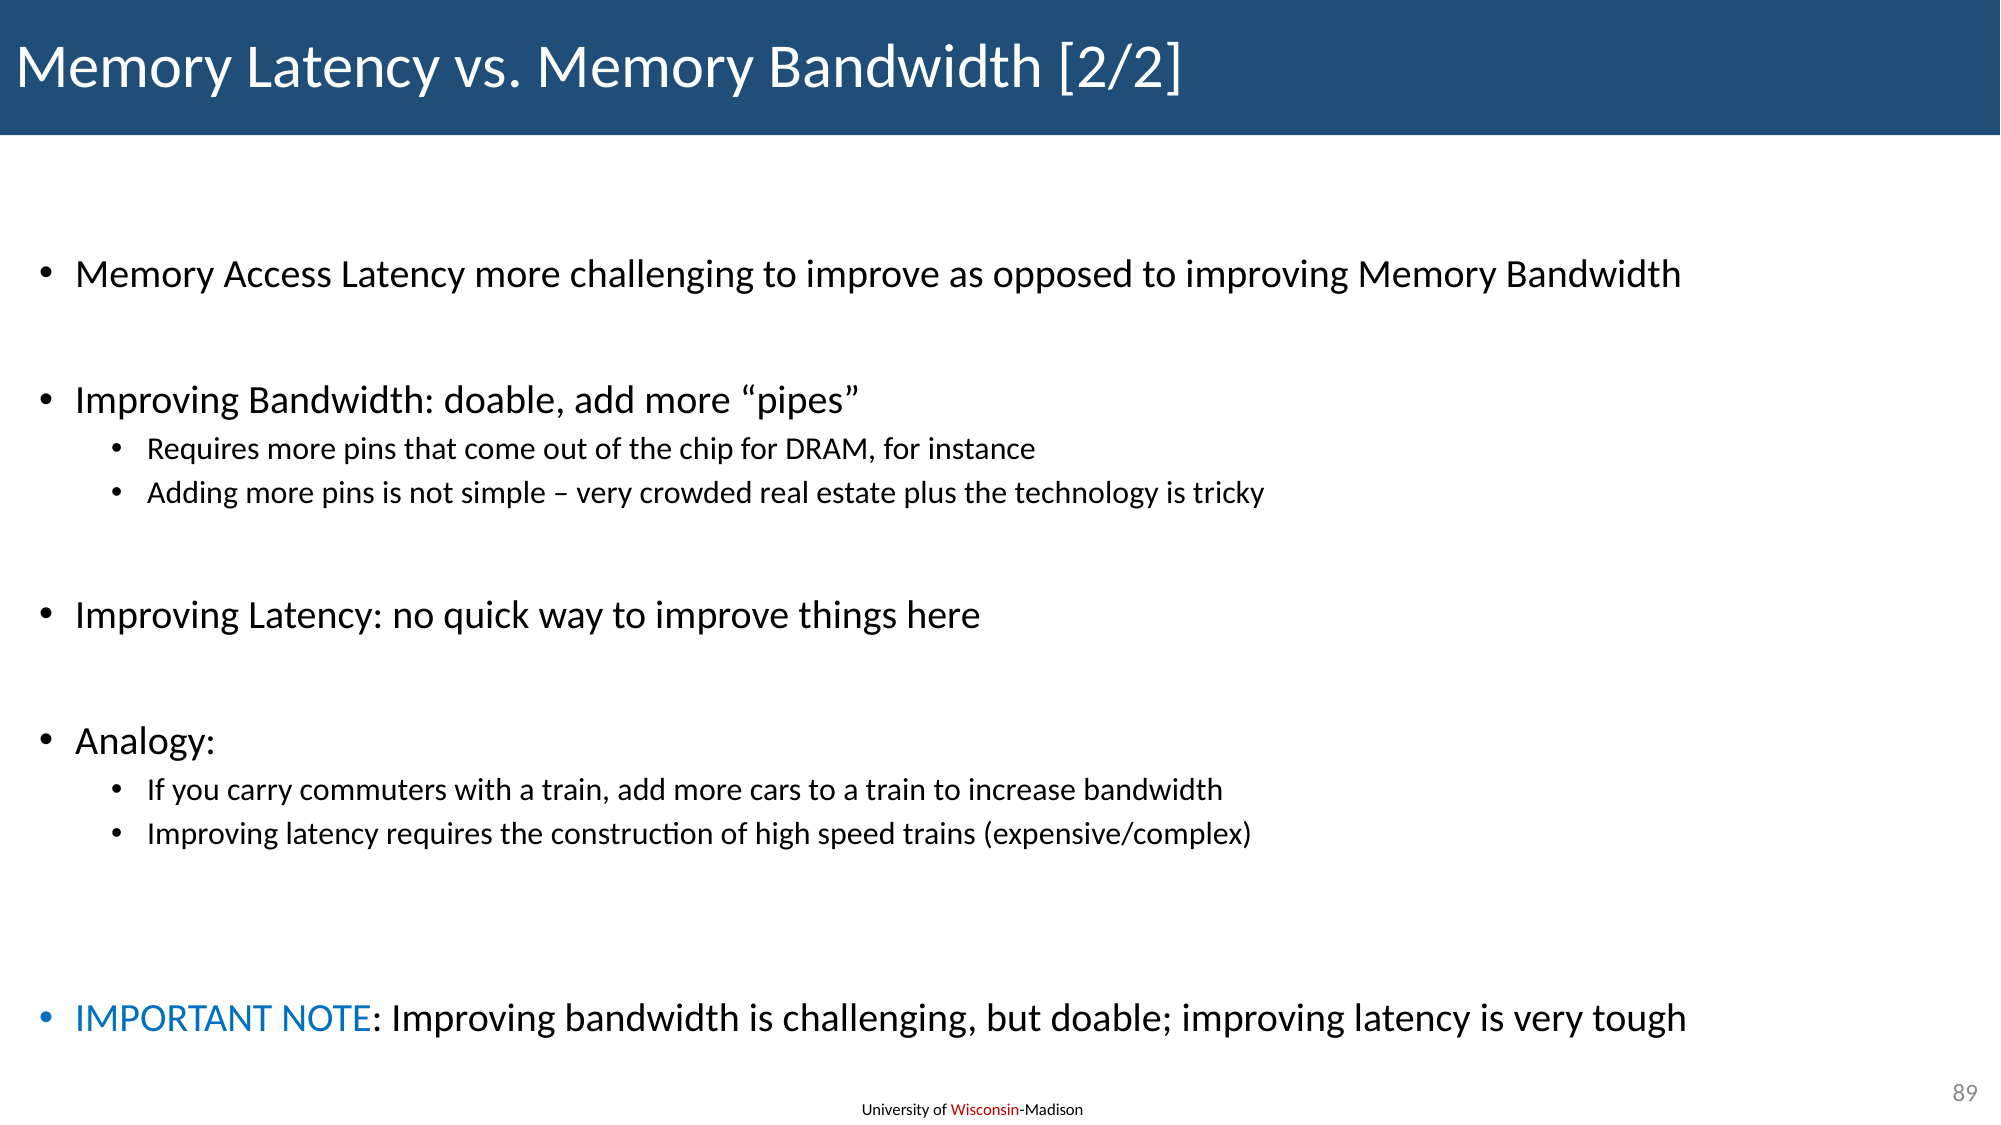

# Memory Latency vs. Memory Bandwidth [2/2]
Memory Access Latency more challenging to improve as opposed to improving Memory Bandwidth

Improving Bandwidth: doable, add more “pipes”
Requires more pins that come out of the chip for DRAM, for instance
Adding more pins is not simple – very crowded real estate plus the technology is tricky

Improving Latency: no quick way to improve things here

Analogy:
If you carry commuters with a train, add more cars to a train to increase bandwidth
Improving latency requires the construction of high speed trains (expensive/complex)

IMPORTANT NOTE: Improving bandwidth is challenging, but doable; improving latency is very tough
89